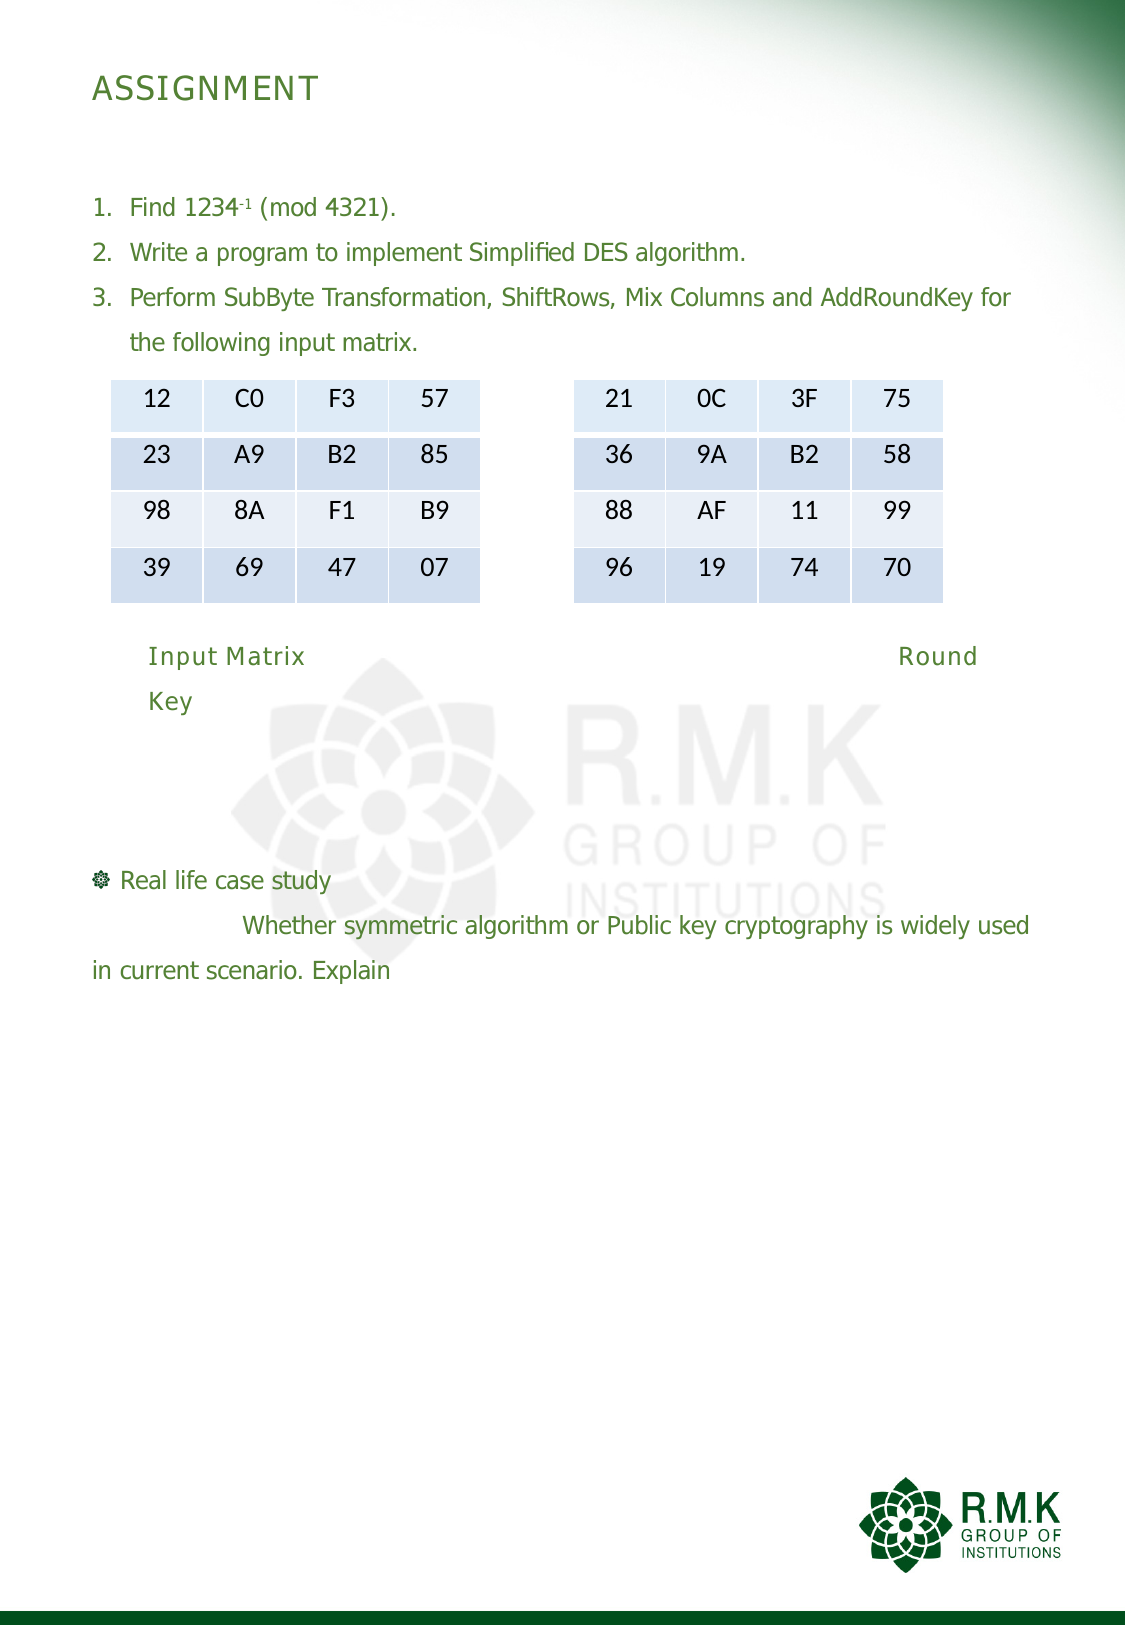

# ASSIGNMENT
Find 1234-1 (mod 4321).
Write a program to implement Simplified DES algorithm.
Perform SubByte Transformation, ShiftRows, Mix Columns and AddRoundKey for the following input matrix.

Input Matrix				Round Key

Real life case study
	Whether symmetric algorithm or Public key cryptography is widely used in current scenario. Explain

| 12 | C0 | F3 | 57 |
| --- | --- | --- | --- |
| 23 | A9 | B2 | 85 |
| 98 | 8A | F1 | B9 |
| 39 | 69 | 47 | 07 |
| 21 | 0C | 3F | 75 |
| --- | --- | --- | --- |
| 36 | 9A | B2 | 58 |
| 88 | AF | 11 | 99 |
| 96 | 19 | 74 | 70 |